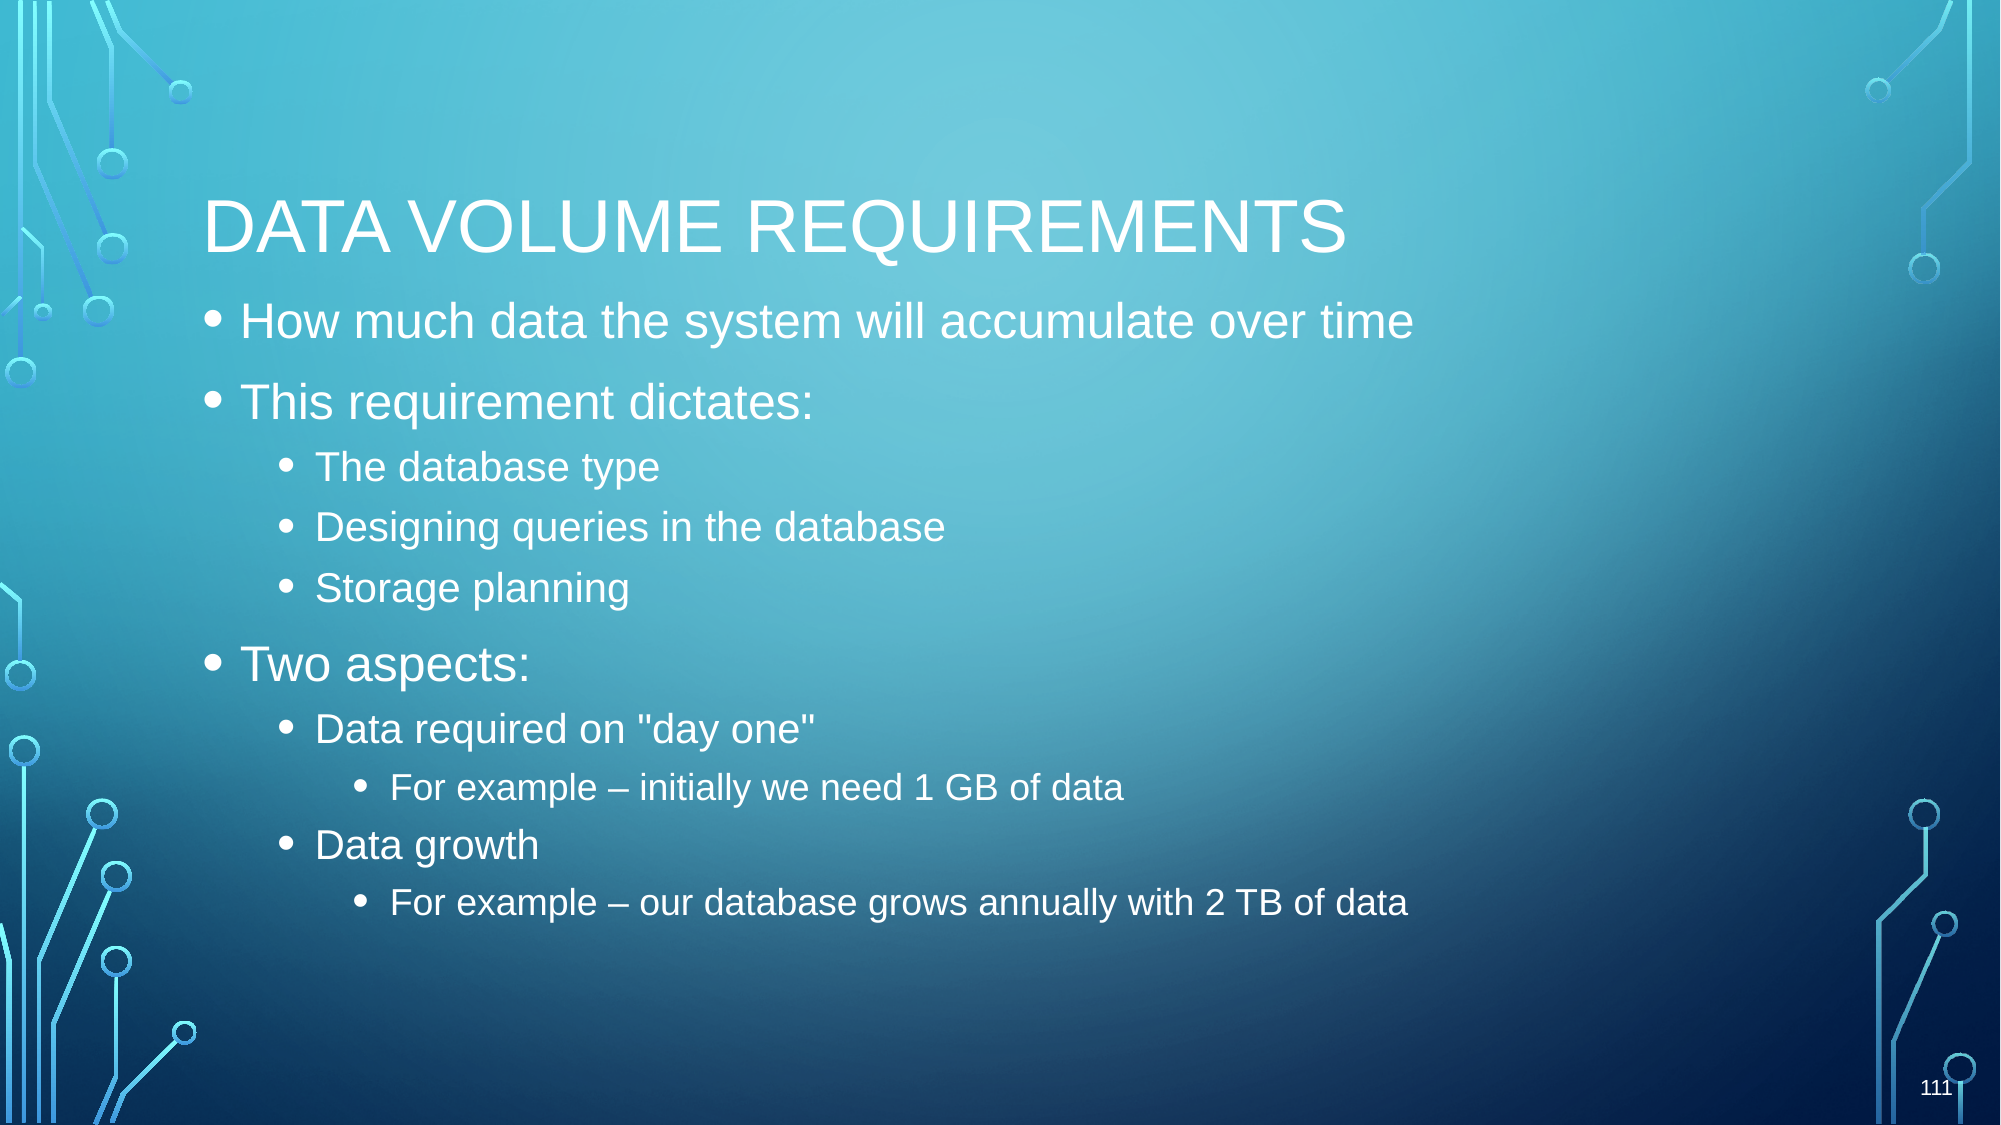

# Data volume requirements
How much data the system will accumulate over time
This requirement dictates:
The database type
Designing queries in the database
Storage planning
Two aspects:
Data required on "day one"
For example – initially we need 1 GB of data
Data growth
For example – our database grows annually with 2 TB of data

111